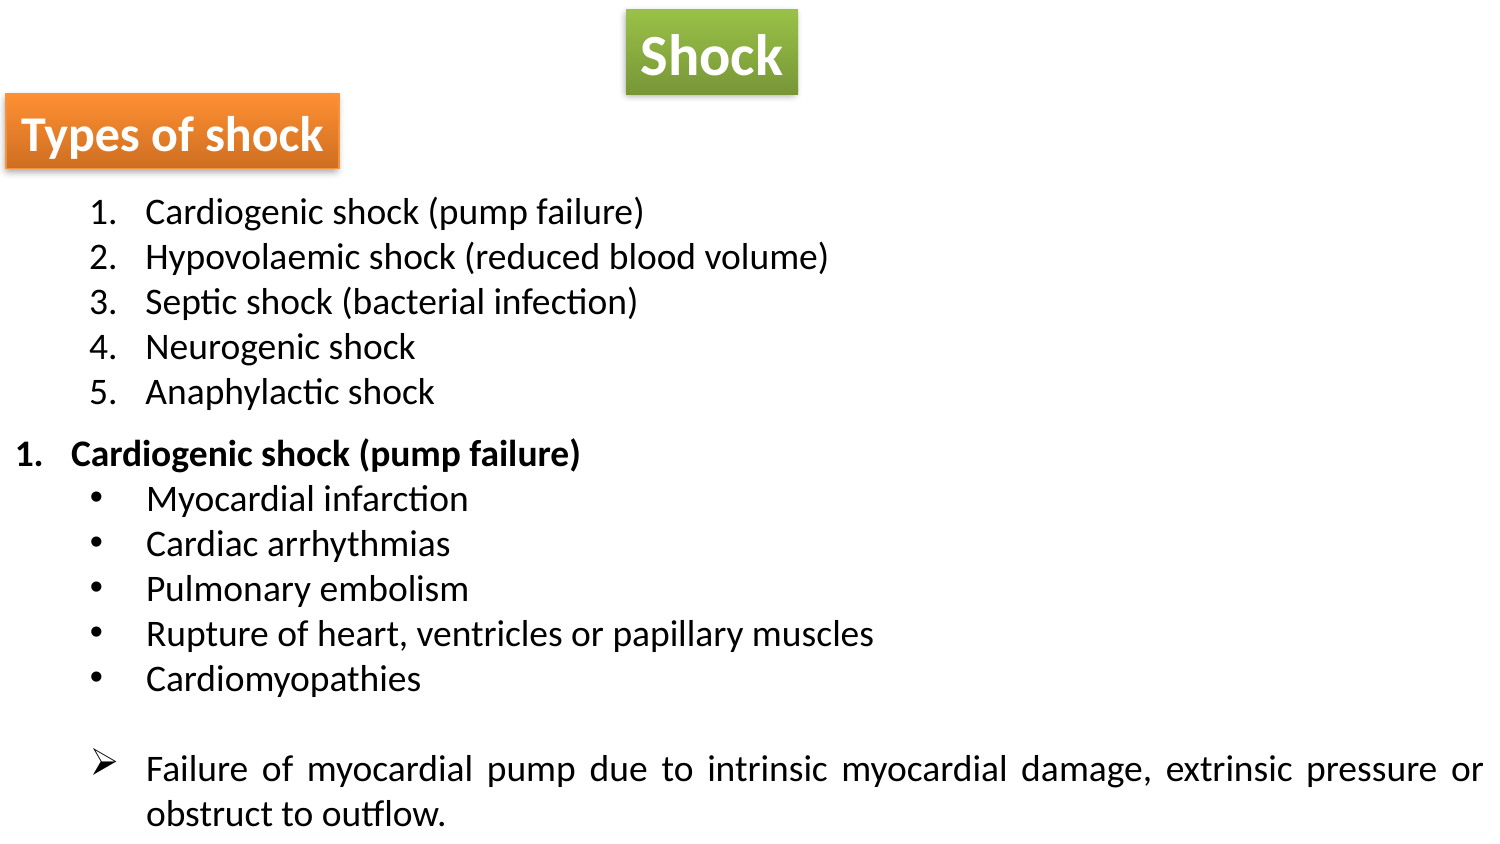

Shock
Types of shock
Cardiogenic shock (pump failure)
Hypovolaemic shock (reduced blood volume)
Septic shock (bacterial infection)
Neurogenic shock
Anaphylactic shock
Cardiogenic shock (pump failure)
Myocardial infarction
Cardiac arrhythmias
Pulmonary embolism
Rupture of heart, ventricles or papillary muscles
Cardiomyopathies

Failure of myocardial pump due to intrinsic myocardial damage, extrinsic pressure or obstruct to outflow.